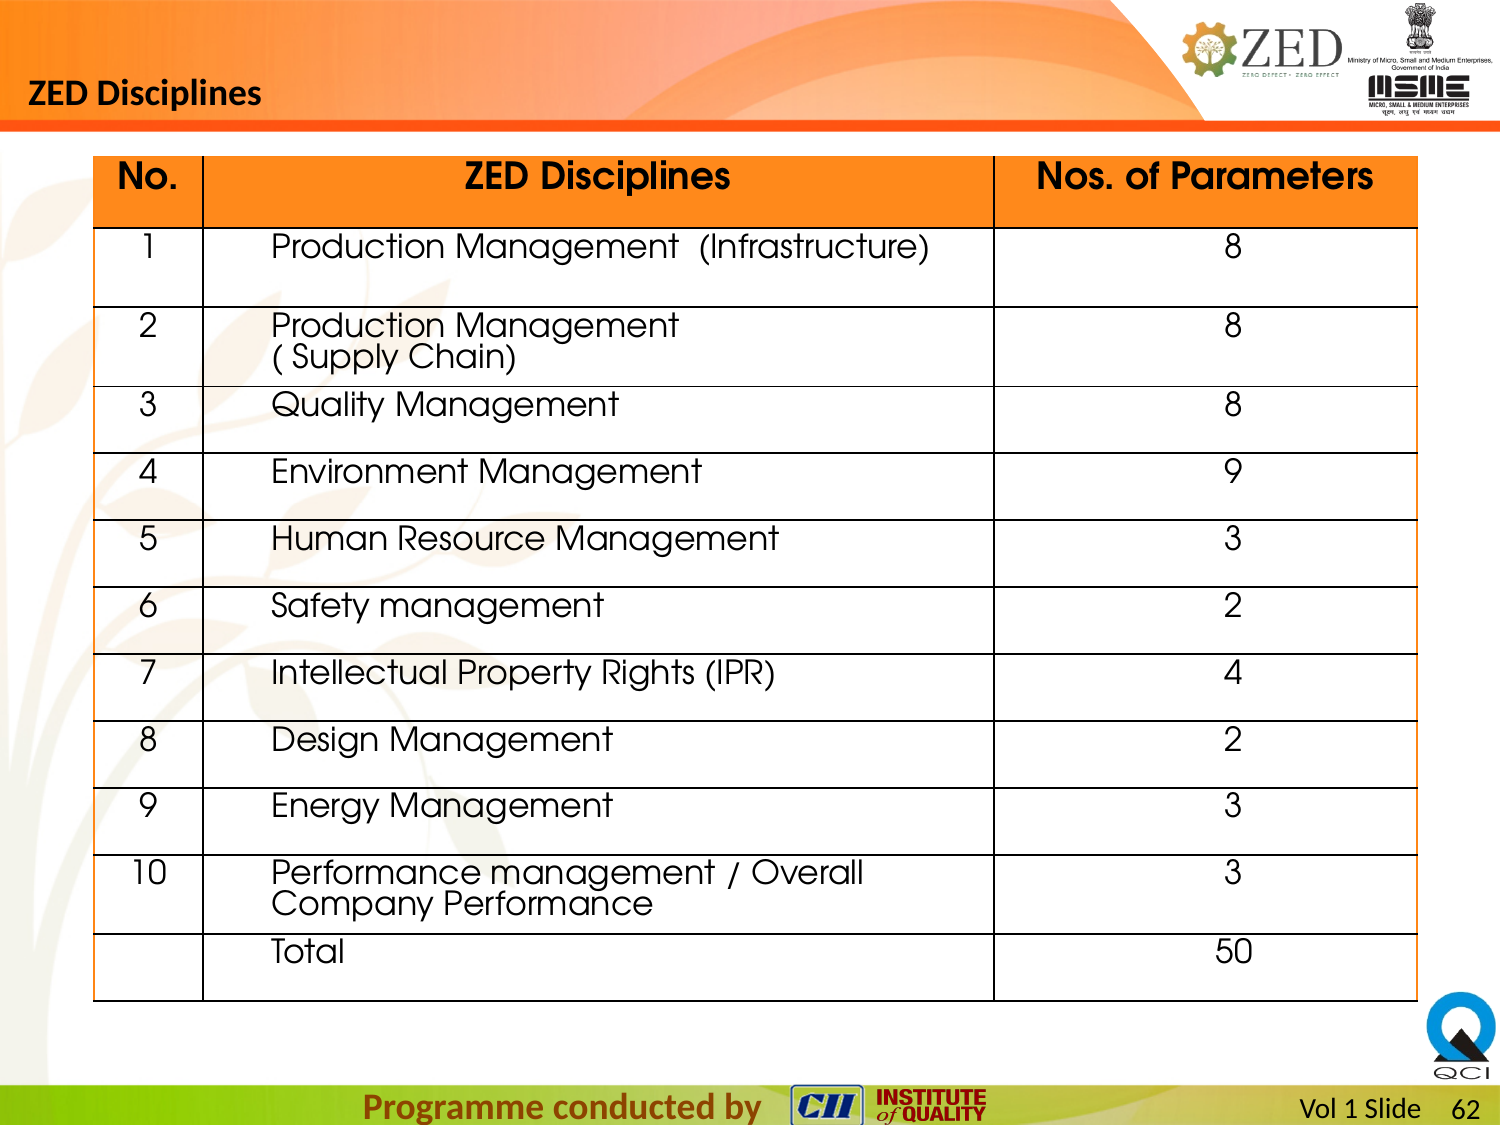

# ZED Disciplines
| No. | ZED Disciplines | Nos. of Parameters |
| --- | --- | --- |
| 1 | Production Management (Infrastructure) | 8 |
| 2 | Production Management ( Supply Chain) | 8 |
| 3 | Quality Management | 8 |
| 4 | Environment Management | 9 |
| 5 | Human Resource Management | 3 |
| 6 | Safety management | 2 |
| 7 | Intellectual Property Rights (IPR) | 4 |
| 8 | Design Management | 2 |
| 9 | Energy Management | 3 |
| 10 | Performance management / Overall Company Performance | 3 |
|  | Total | 50 |